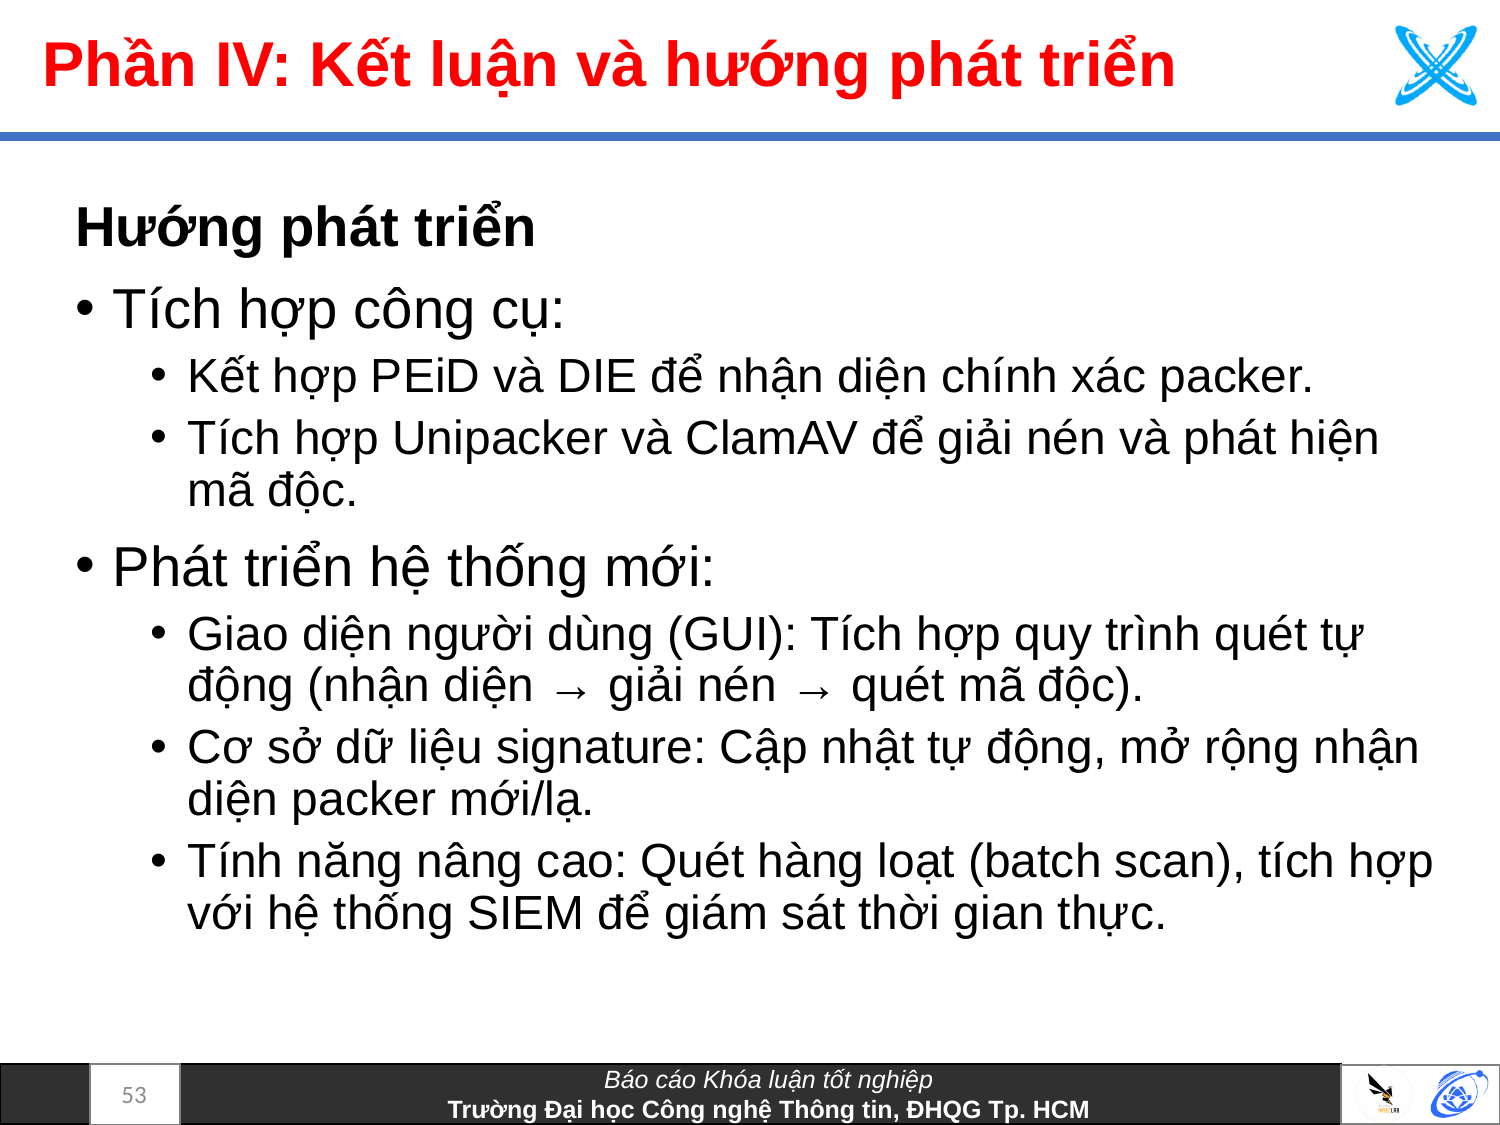

# Phần IV: Kết luận và hướng phát triển
Hướng phát triển
Tích hợp công cụ:
Kết hợp PEiD và DIE để nhận diện chính xác packer.
Tích hợp Unipacker và ClamAV để giải nén và phát hiện mã độc.
Phát triển hệ thống mới:
Giao diện người dùng (GUI): Tích hợp quy trình quét tự động (nhận diện → giải nén → quét mã độc).
Cơ sở dữ liệu signature: Cập nhật tự động, mở rộng nhận diện packer mới/lạ.
Tính năng nâng cao: Quét hàng loạt (batch scan), tích hợp với hệ thống SIEM để giám sát thời gian thực.
53